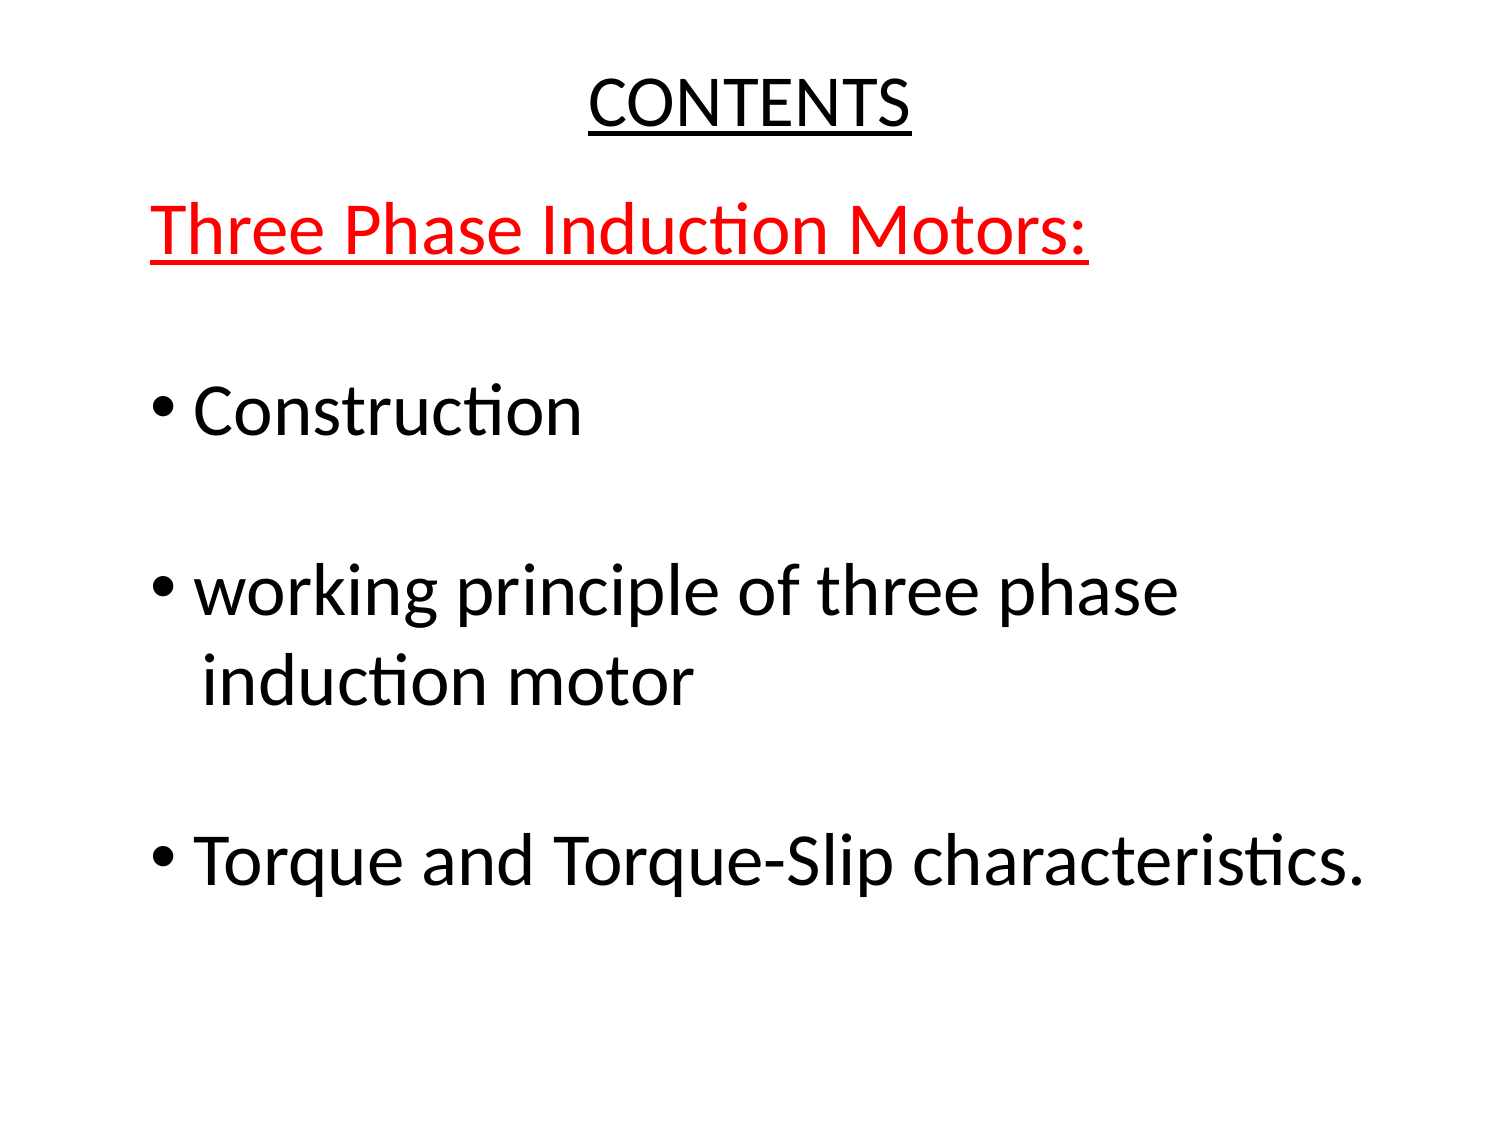

# CONTENTS
Three Phase Induction Motors:

 Construction

 working principle of three phase
   induction motor

 Torque and Torque-Slip characteristics.